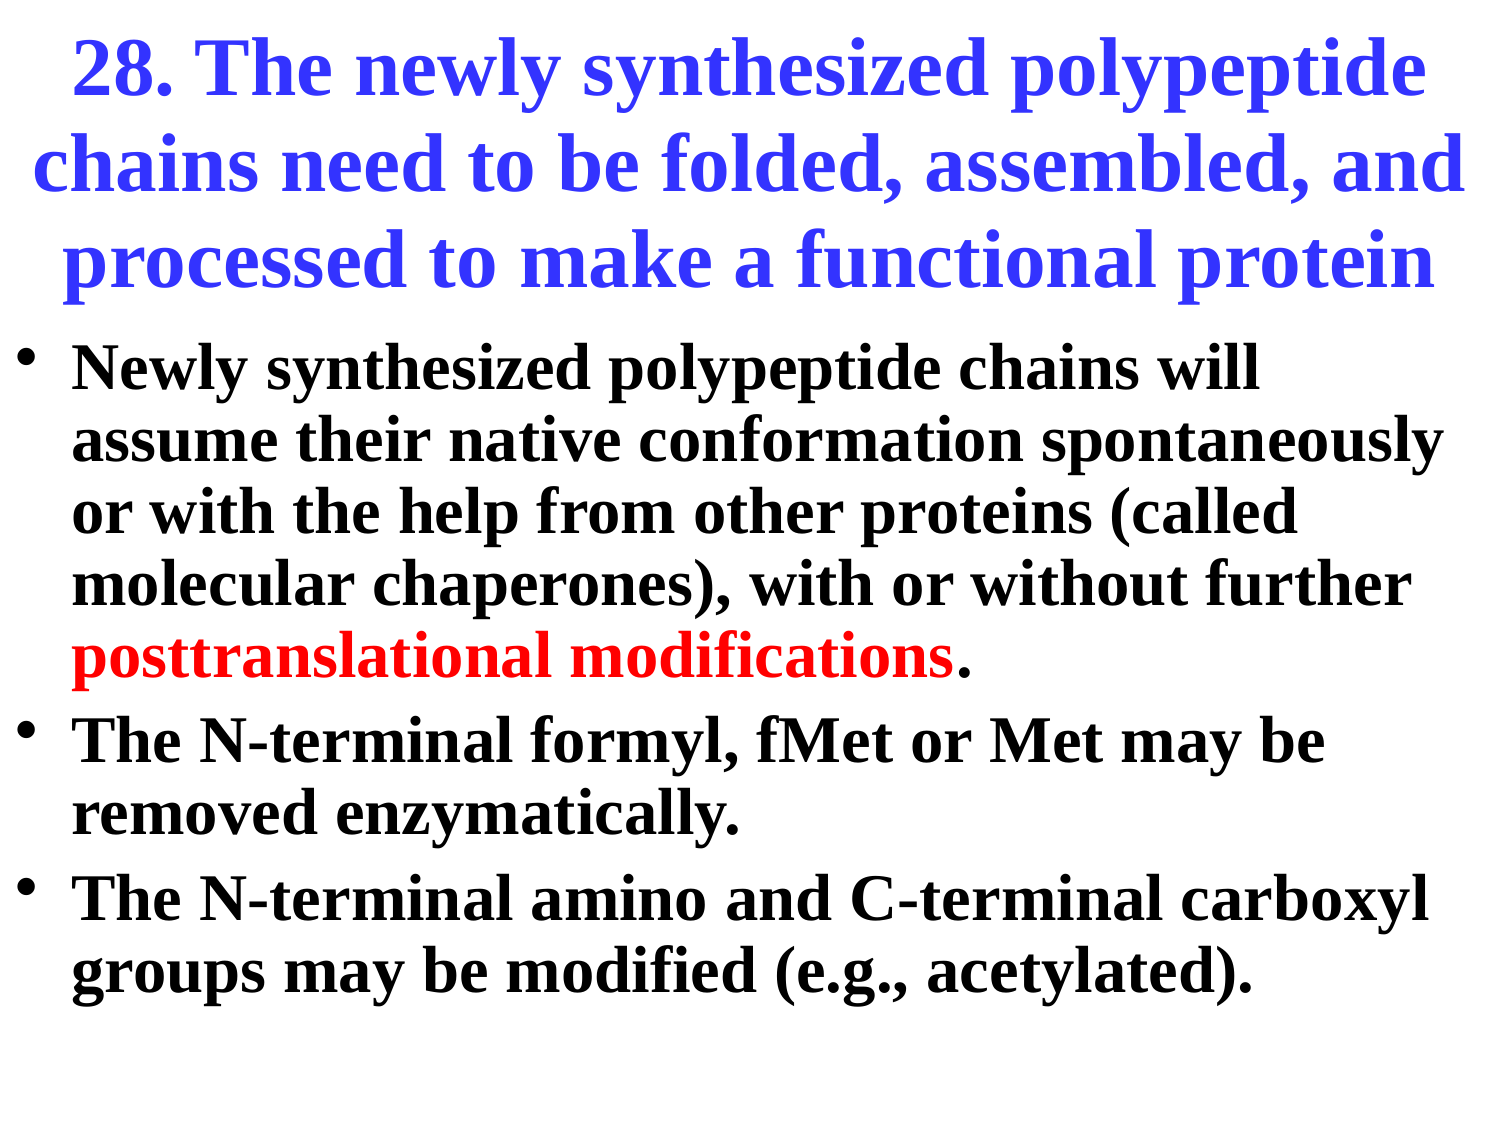

# 28. The newly synthesized polypeptide chains need to be folded, assembled, and processed to make a functional protein
Newly synthesized polypeptide chains will assume their native conformation spontaneously or with the help from other proteins (called molecular chaperones), with or without further posttranslational modifications.
The N-terminal formyl, fMet or Met may be removed enzymatically.
The N-terminal amino and C-terminal carboxyl groups may be modified (e.g., acetylated).